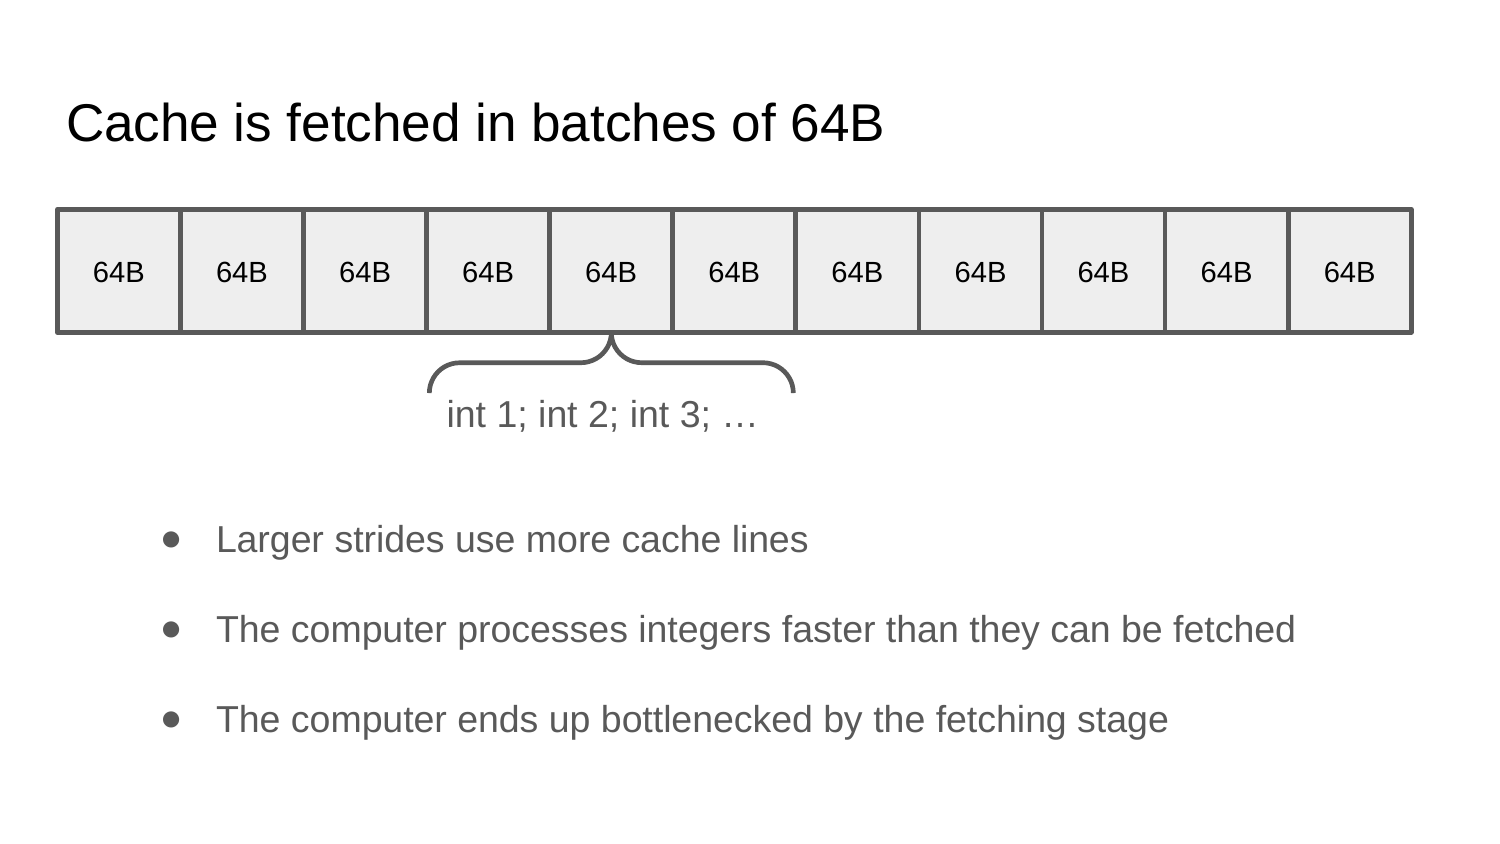

# Cache is fetched in batches of 64B

64B
64B
64B
64B
64B
64B
64B
64B
64B
64B
64B
int 1; int 2; int 3; …
Larger strides use more cache lines

The computer processes integers faster than they can be fetched

The computer ends up bottlenecked by the fetching stage